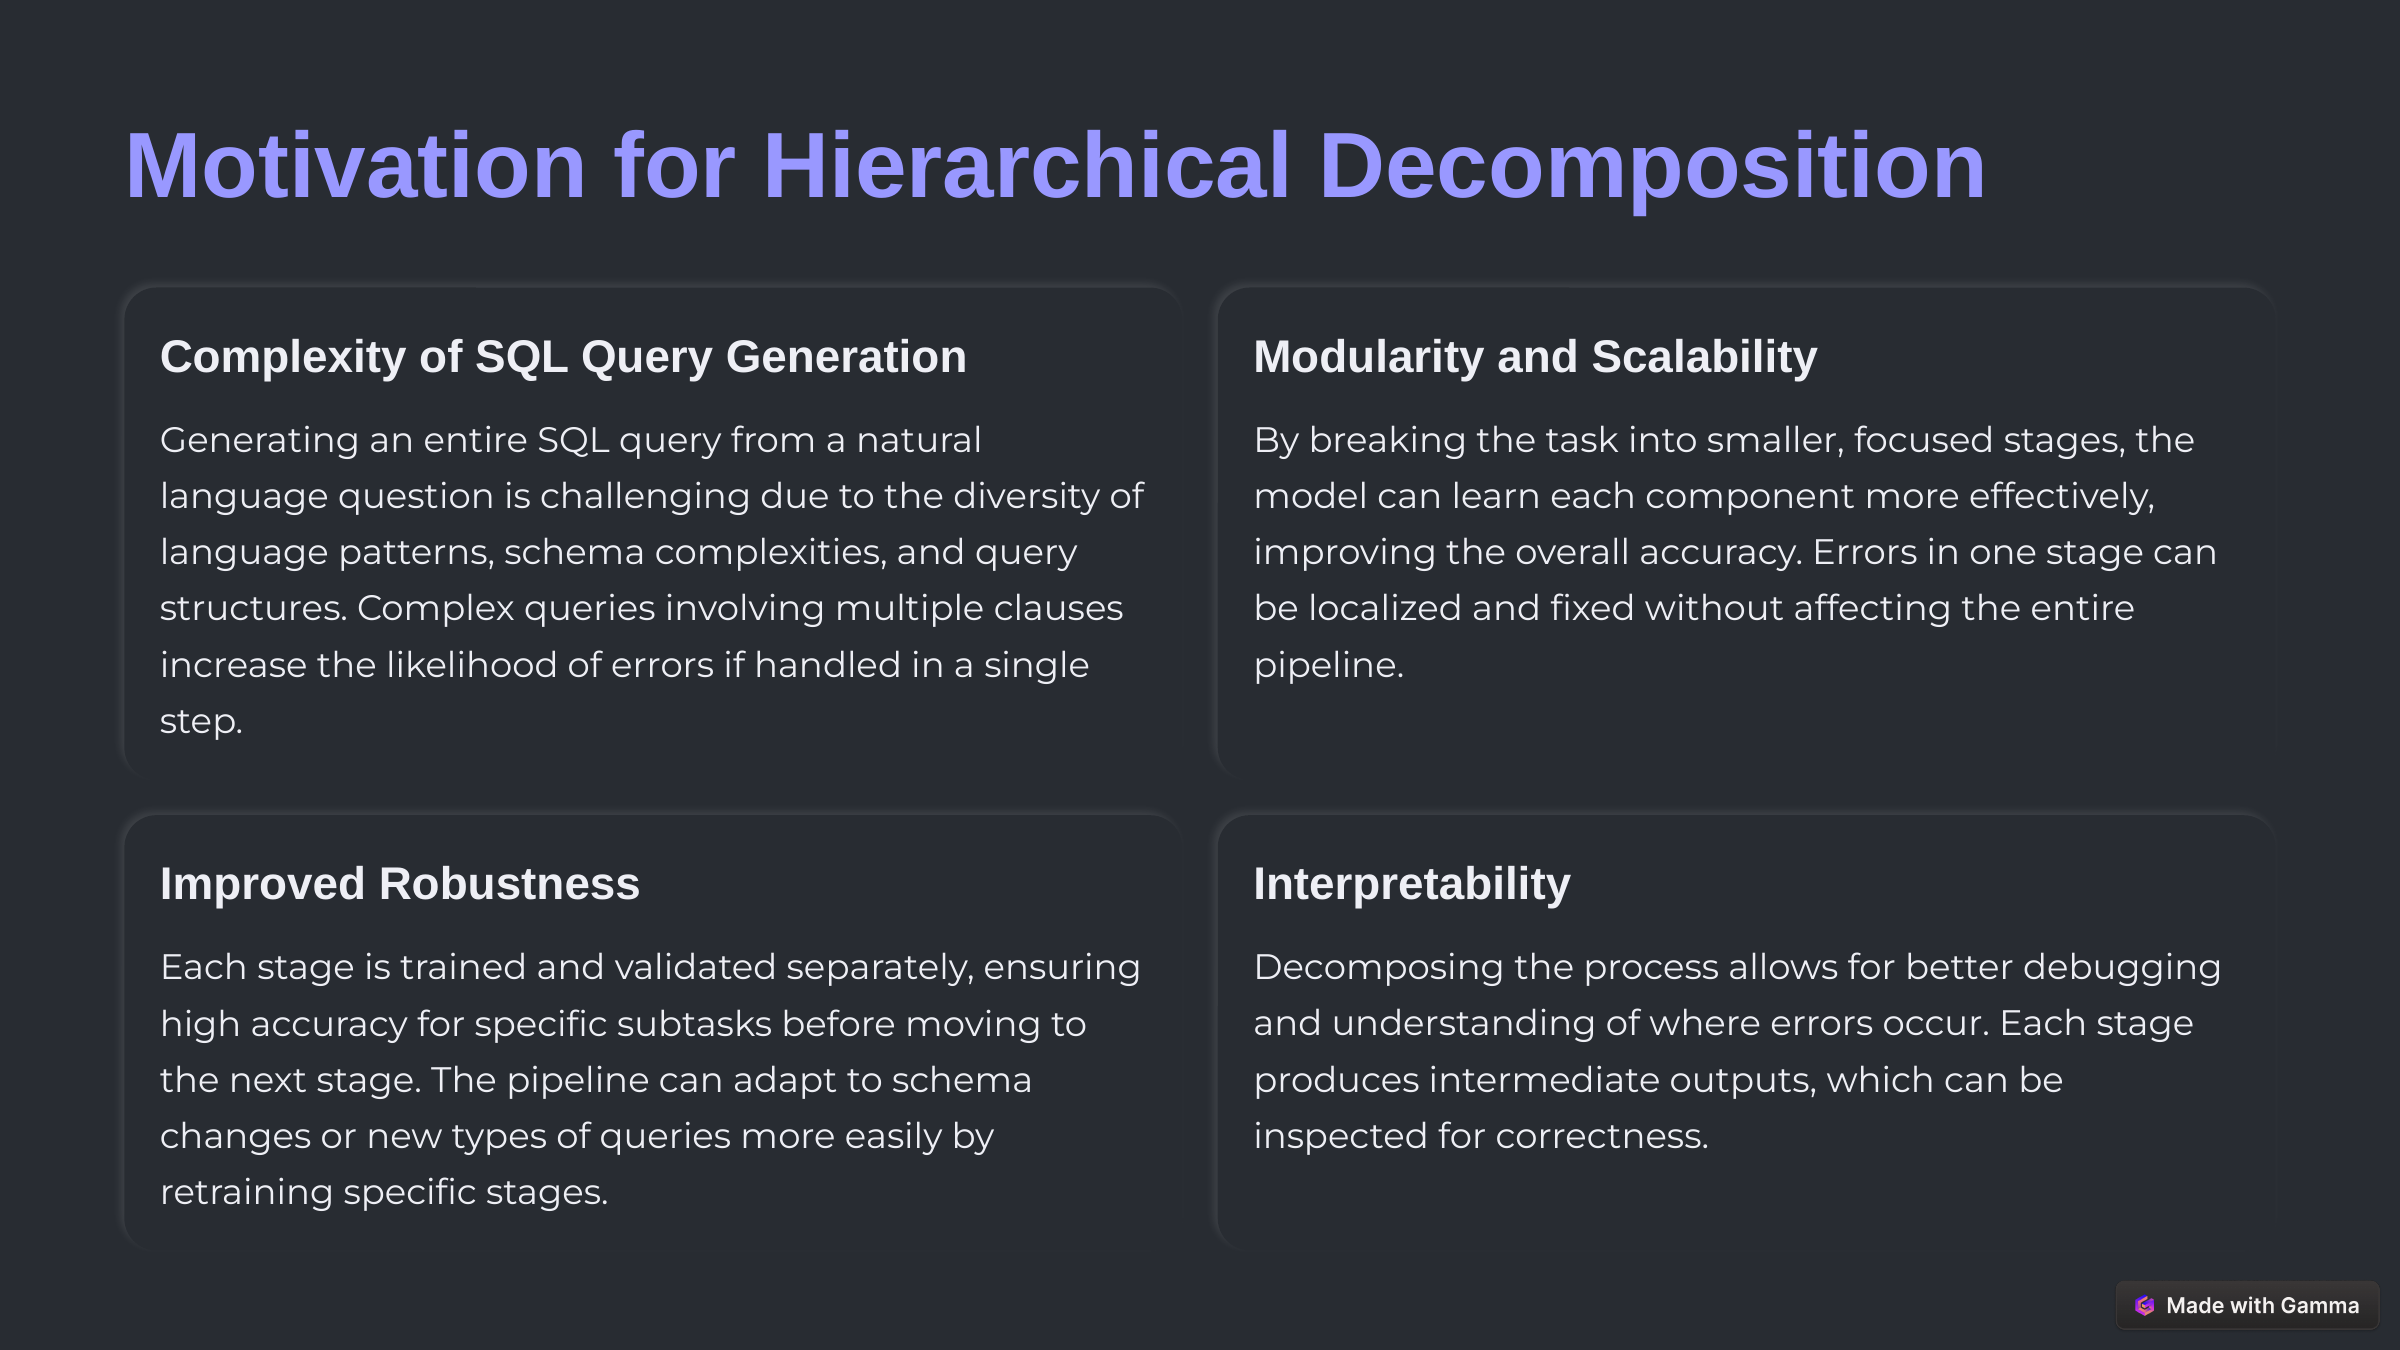

Motivation for Hierarchical Decomposition

Complexity of SQL Query Generation
Modularity and Scalability
Generating an entire SQL query from a natural language question is challenging due to the diversity of language patterns, schema complexities, and query structures. Complex queries involving multiple clauses increase the likelihood of errors if handled in a single step.
By breaking the task into smaller, focused stages, the model can learn each component more effectively, improving the overall accuracy. Errors in one stage can be localized and fixed without affecting the entire pipeline.

Improved Robustness
Interpretability
Each stage is trained and validated separately, ensuring high accuracy for specific subtasks before moving to the next stage. The pipeline can adapt to schema changes or new types of queries more easily by retraining specific stages.
Decomposing the process allows for better debugging and understanding of where errors occur. Each stage produces intermediate outputs, which can be inspected for correctness.